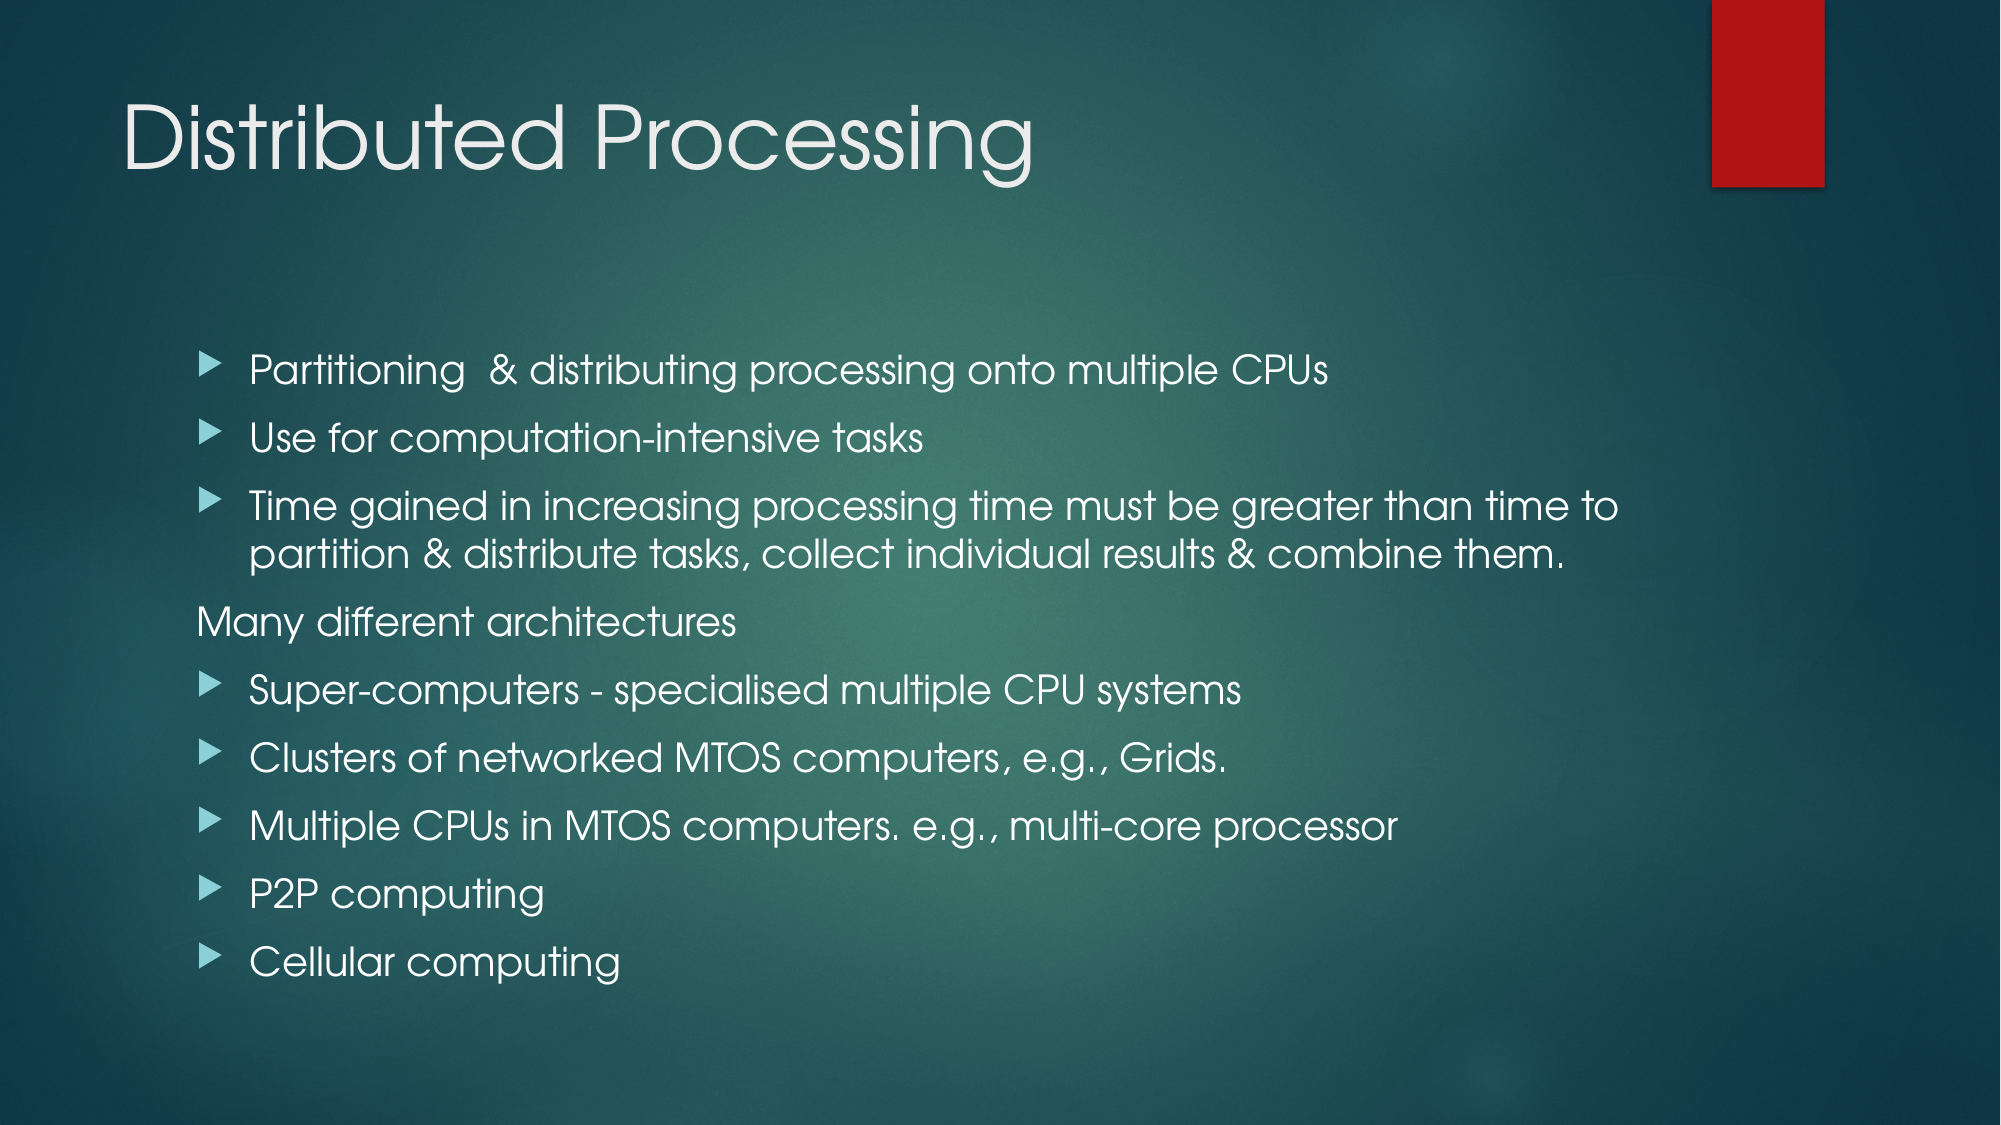

# Distributed Processing
Partitioning  & distributing processing onto multiple CPUs
Use for computation-intensive tasks
Time gained in increasing processing time must be greater than time to partition & distribute tasks, collect individual results & combine them.
Many different architectures
Super-computers - specialised multiple CPU systems
Clusters of networked MTOS computers, e.g., Grids.
Multiple CPUs in MTOS computers. e.g., multi-core processor
P2P computing
Cellular computing